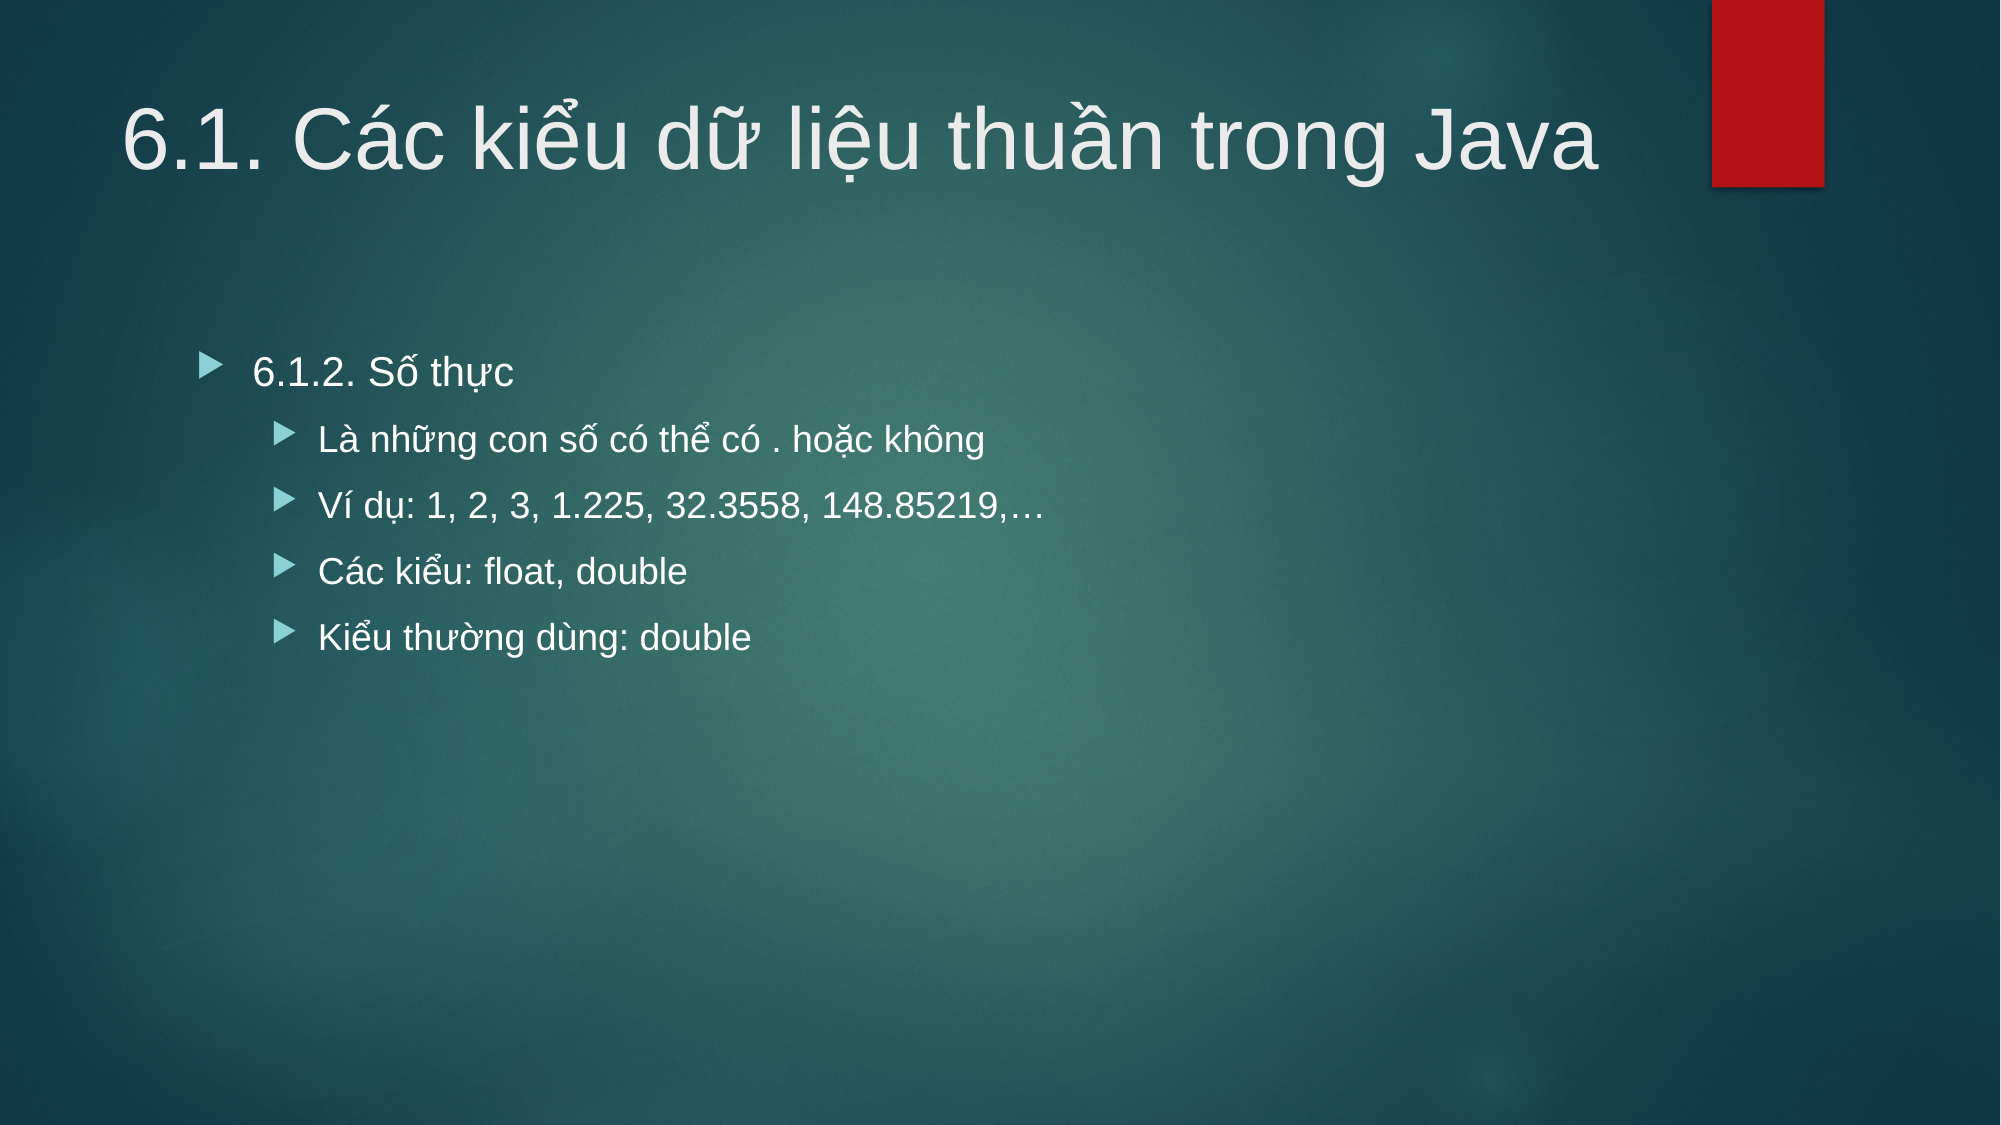

# 6.1. Các kiểu dữ liệu thuần trong Java
6.1.2. Số thực
Là những con số có thể có . hoặc không
Ví dụ: 1, 2, 3, 1.225, 32.3558, 148.85219,…
Các kiểu: float, double
Kiểu thường dùng: double